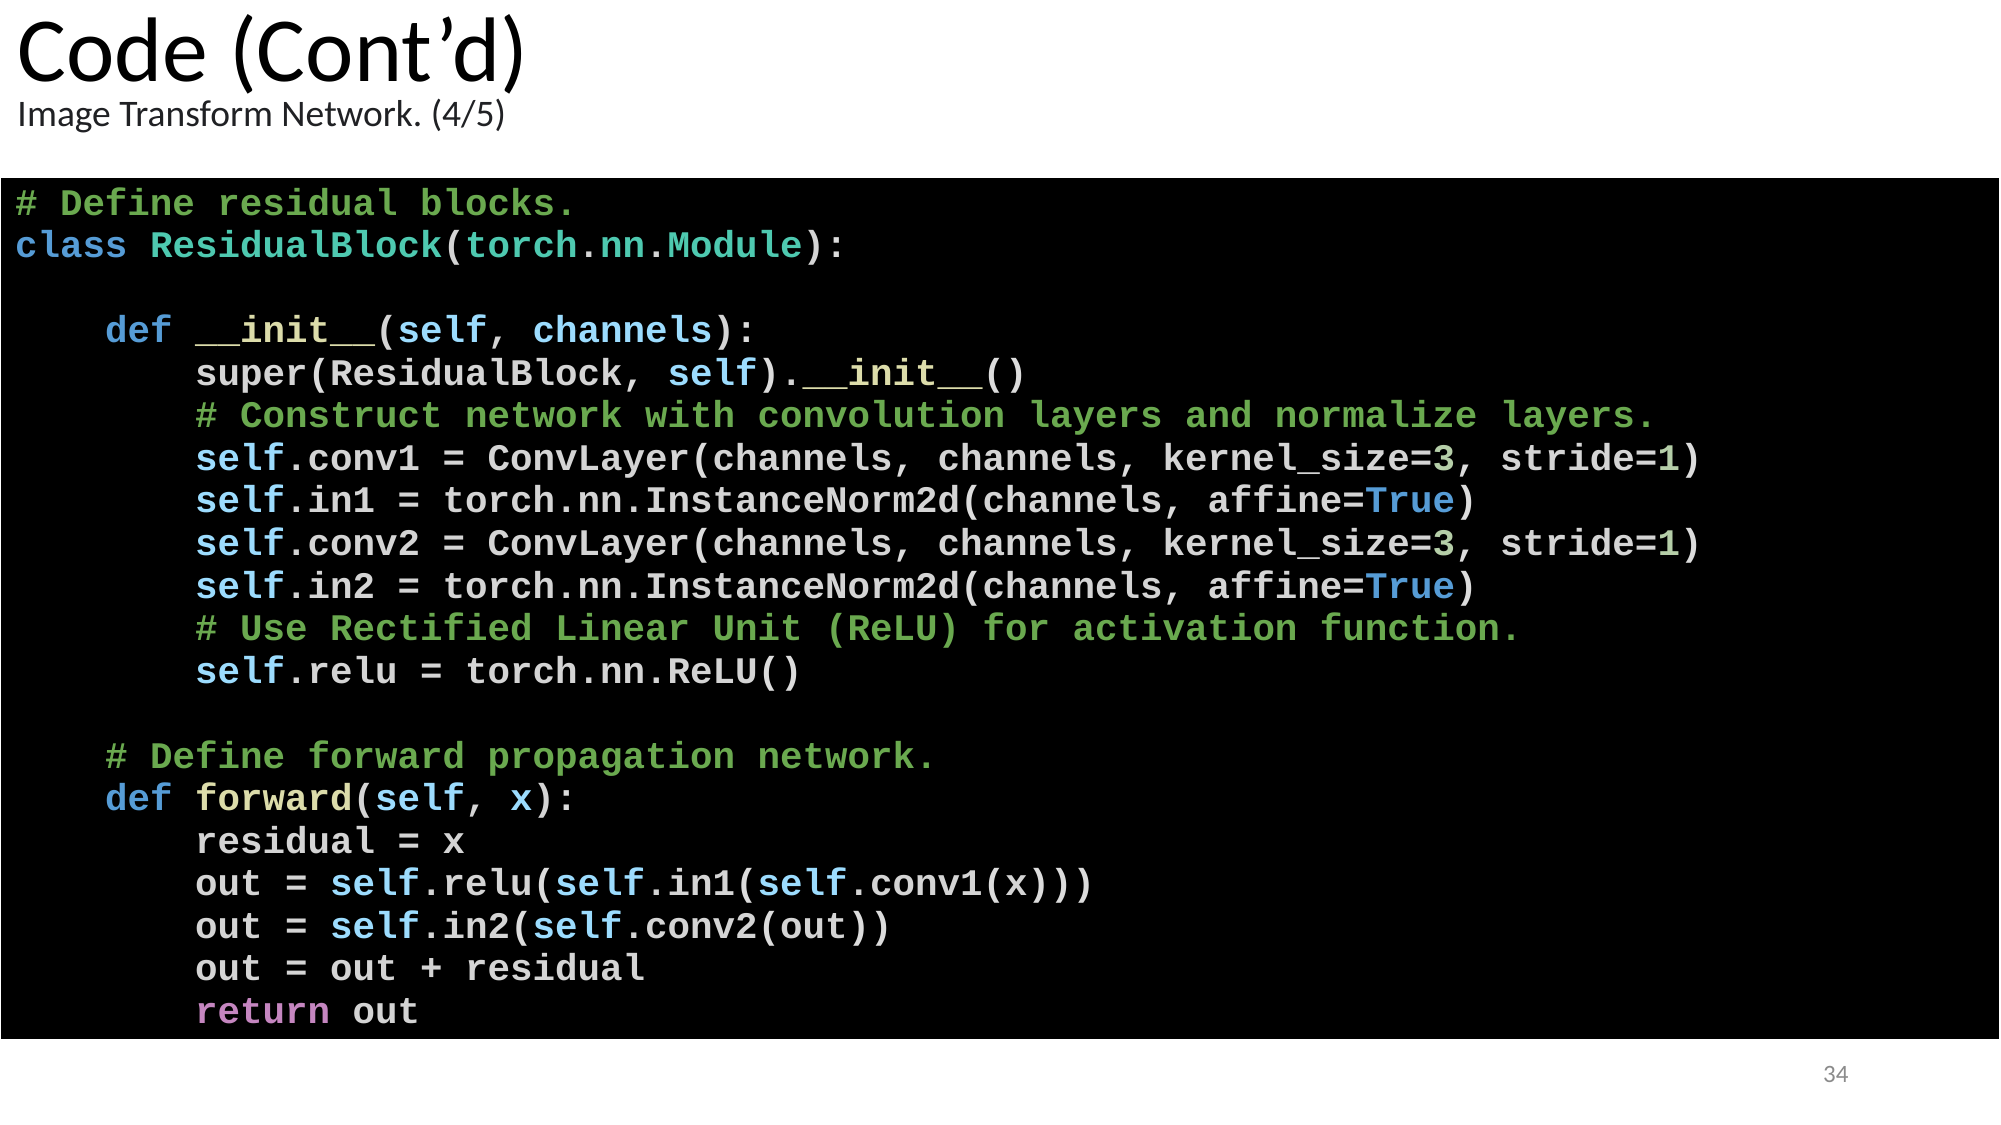

Code (Cont’d)
Image Transform Network. (4/5)
| # Define residual blocks. class ResidualBlock(torch.nn.Module):     def \_\_init\_\_(self, channels):         super(ResidualBlock, self).\_\_init\_\_() # Construct network with convolution layers and normalize layers.         self.conv1 = ConvLayer(channels, channels, kernel\_size=3, stride=1)         self.in1 = torch.nn.InstanceNorm2d(channels, affine=True)         self.conv2 = ConvLayer(channels, channels, kernel\_size=3, stride=1)         self.in2 = torch.nn.InstanceNorm2d(channels, affine=True)      # Use Rectified Linear Unit (ReLU) for activation function.         self.relu = torch.nn.ReLU()   # Define forward propagation network.     def forward(self, x):         residual = x         out = self.relu(self.in1(self.conv1(x)))         out = self.in2(self.conv2(out))         out = out + residual         return out |
| --- |
34